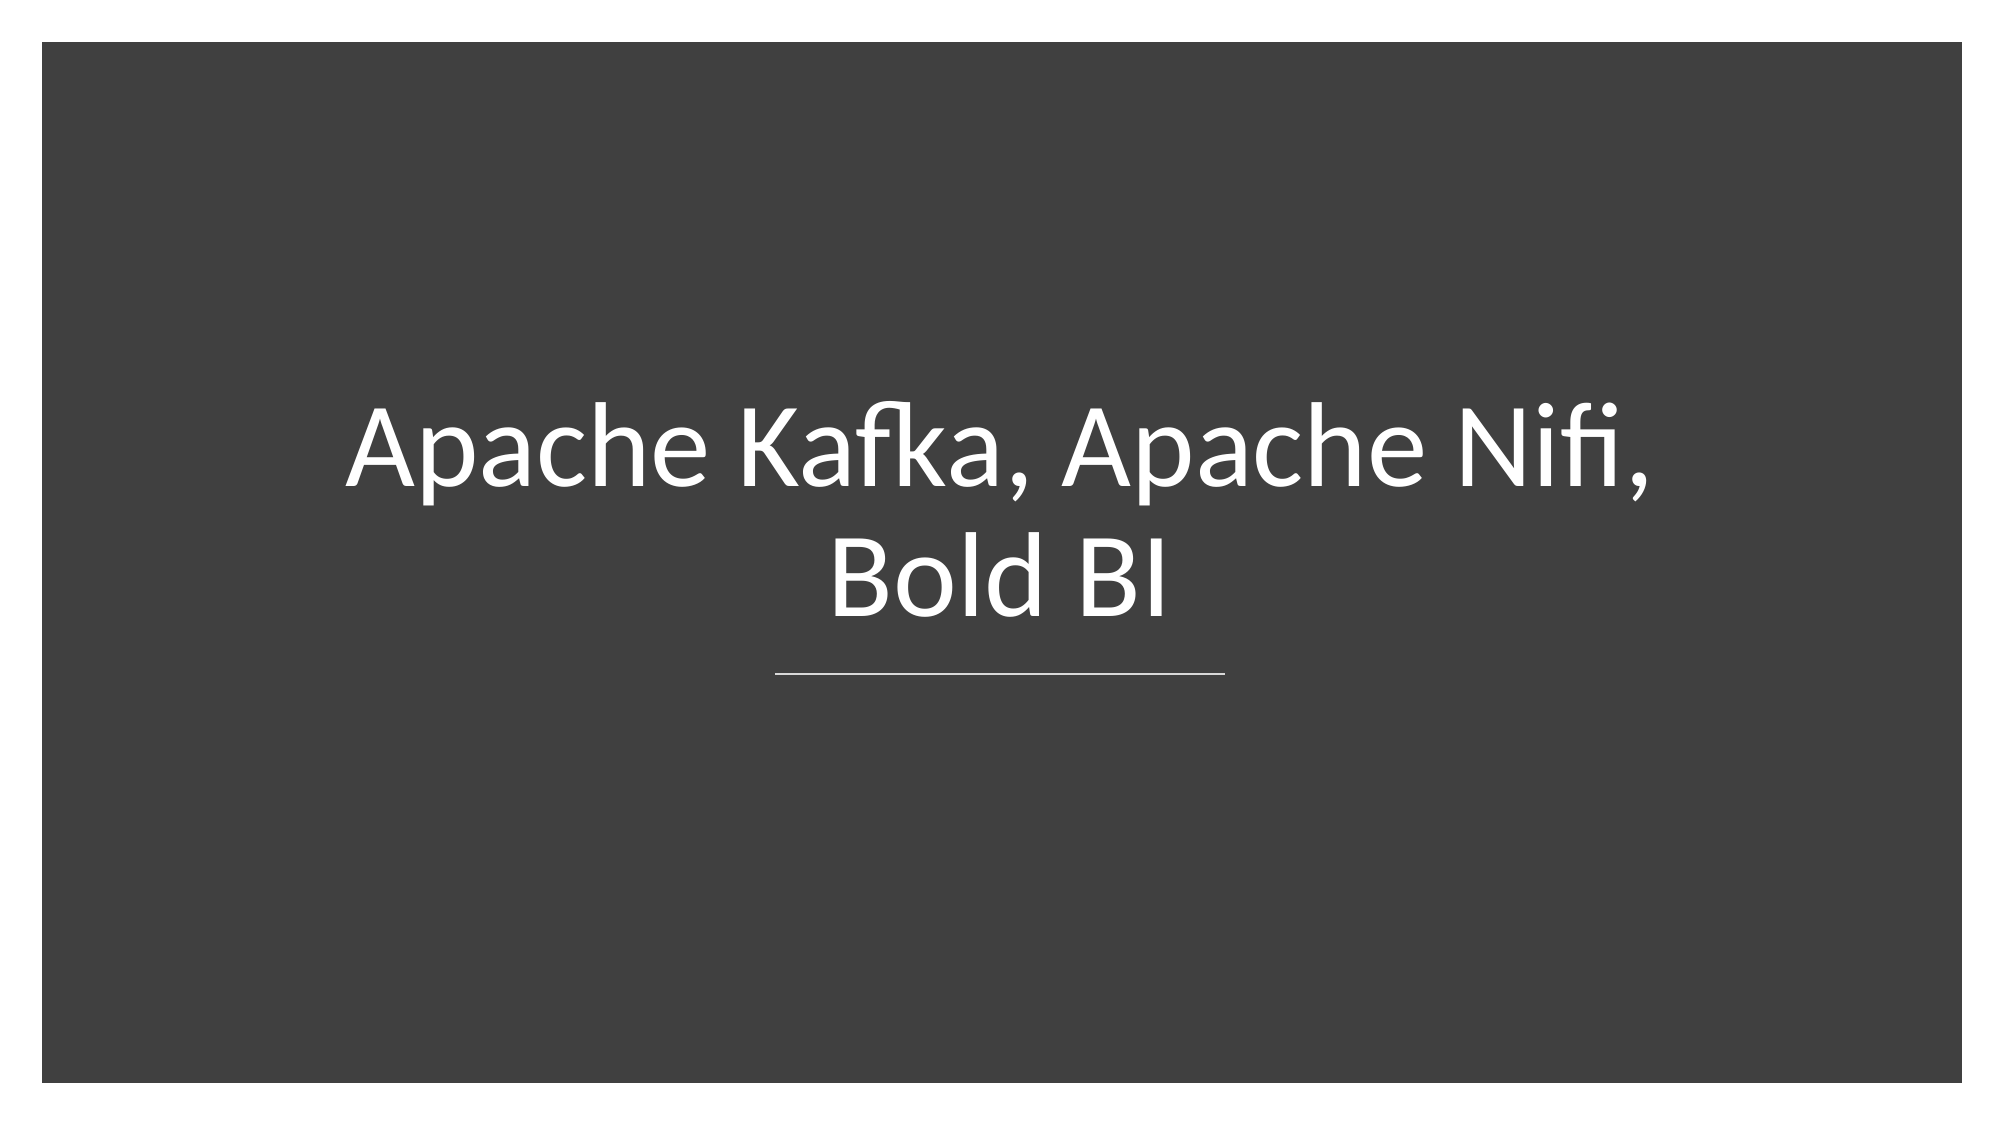

# Apache Kafka, Apache Nifi, Bold BI